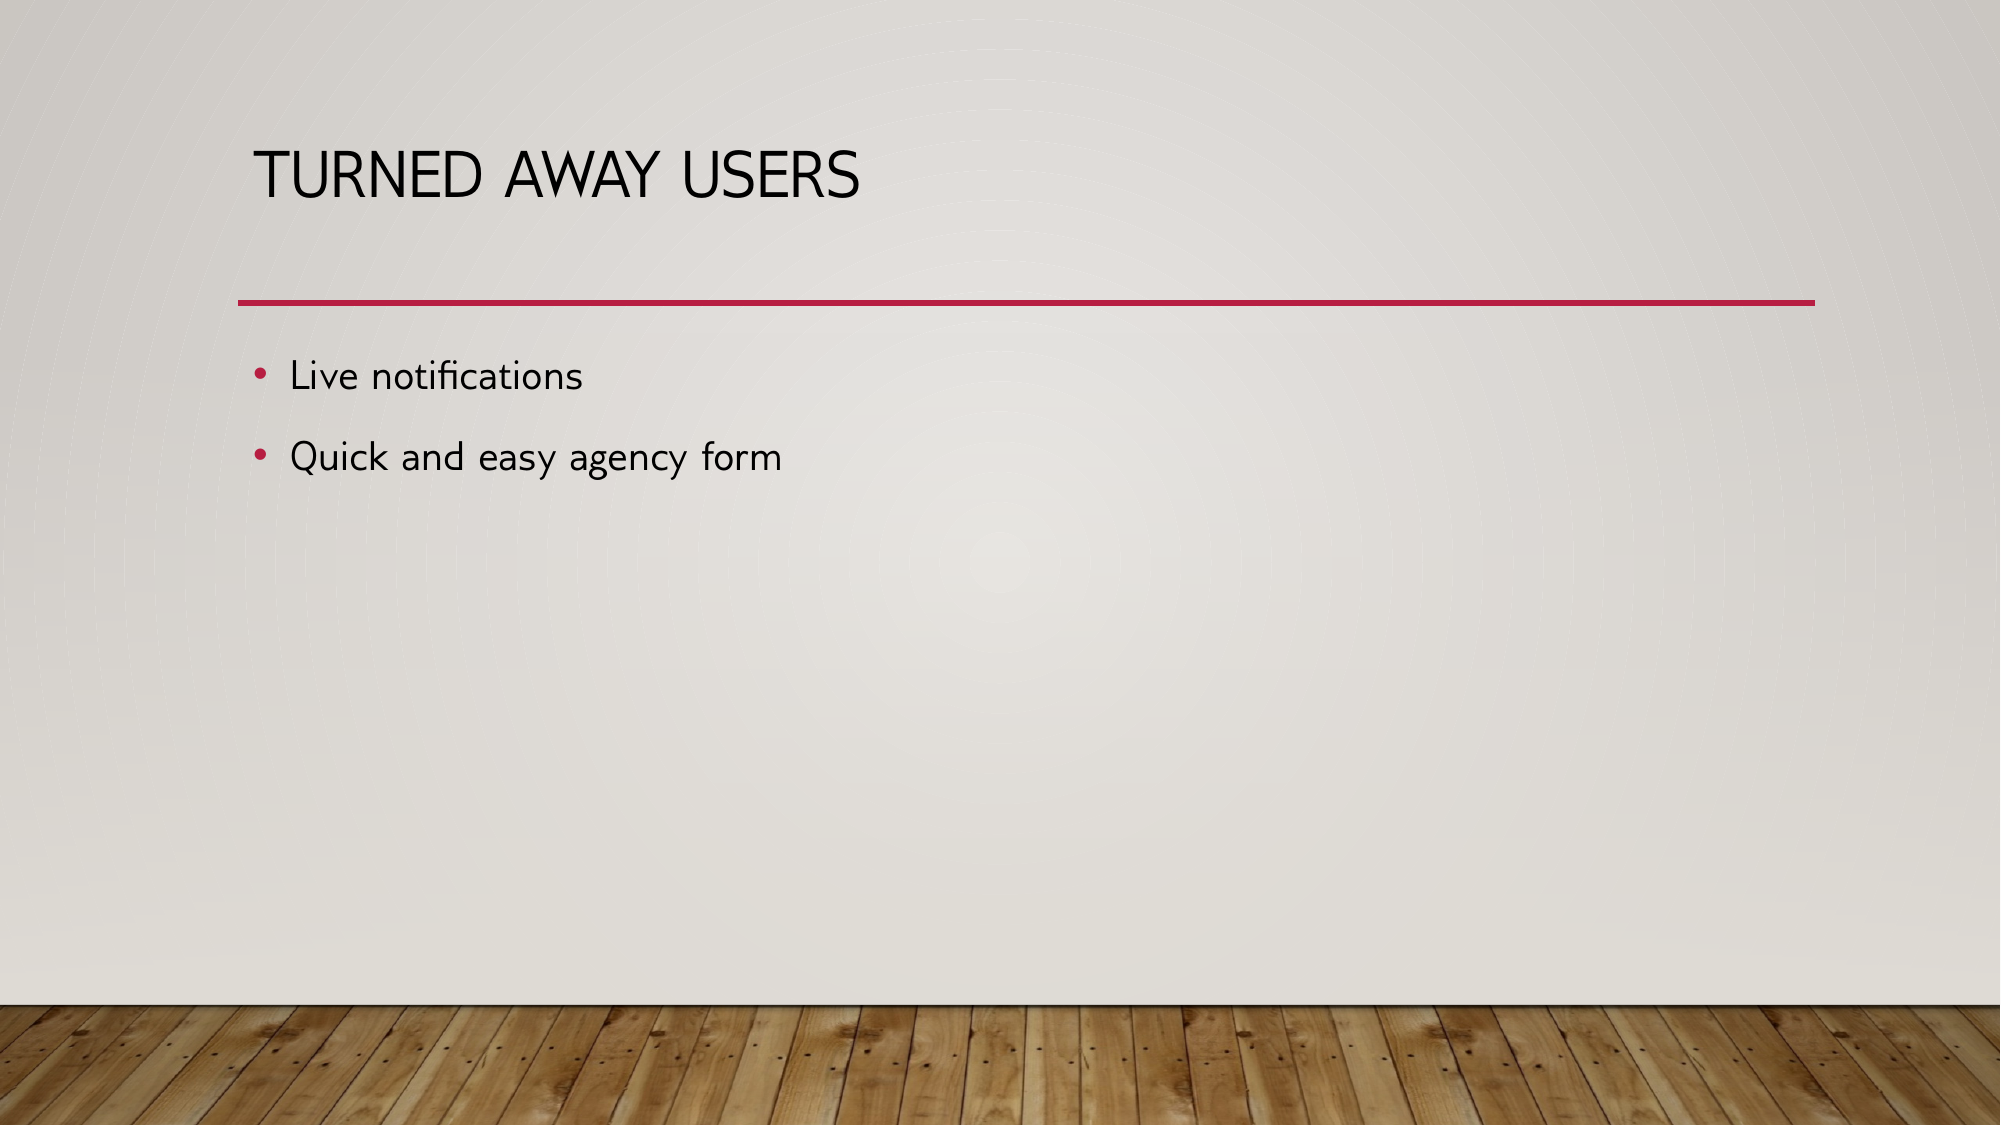

# Turned Away users
Live notifications
Quick and easy agency form